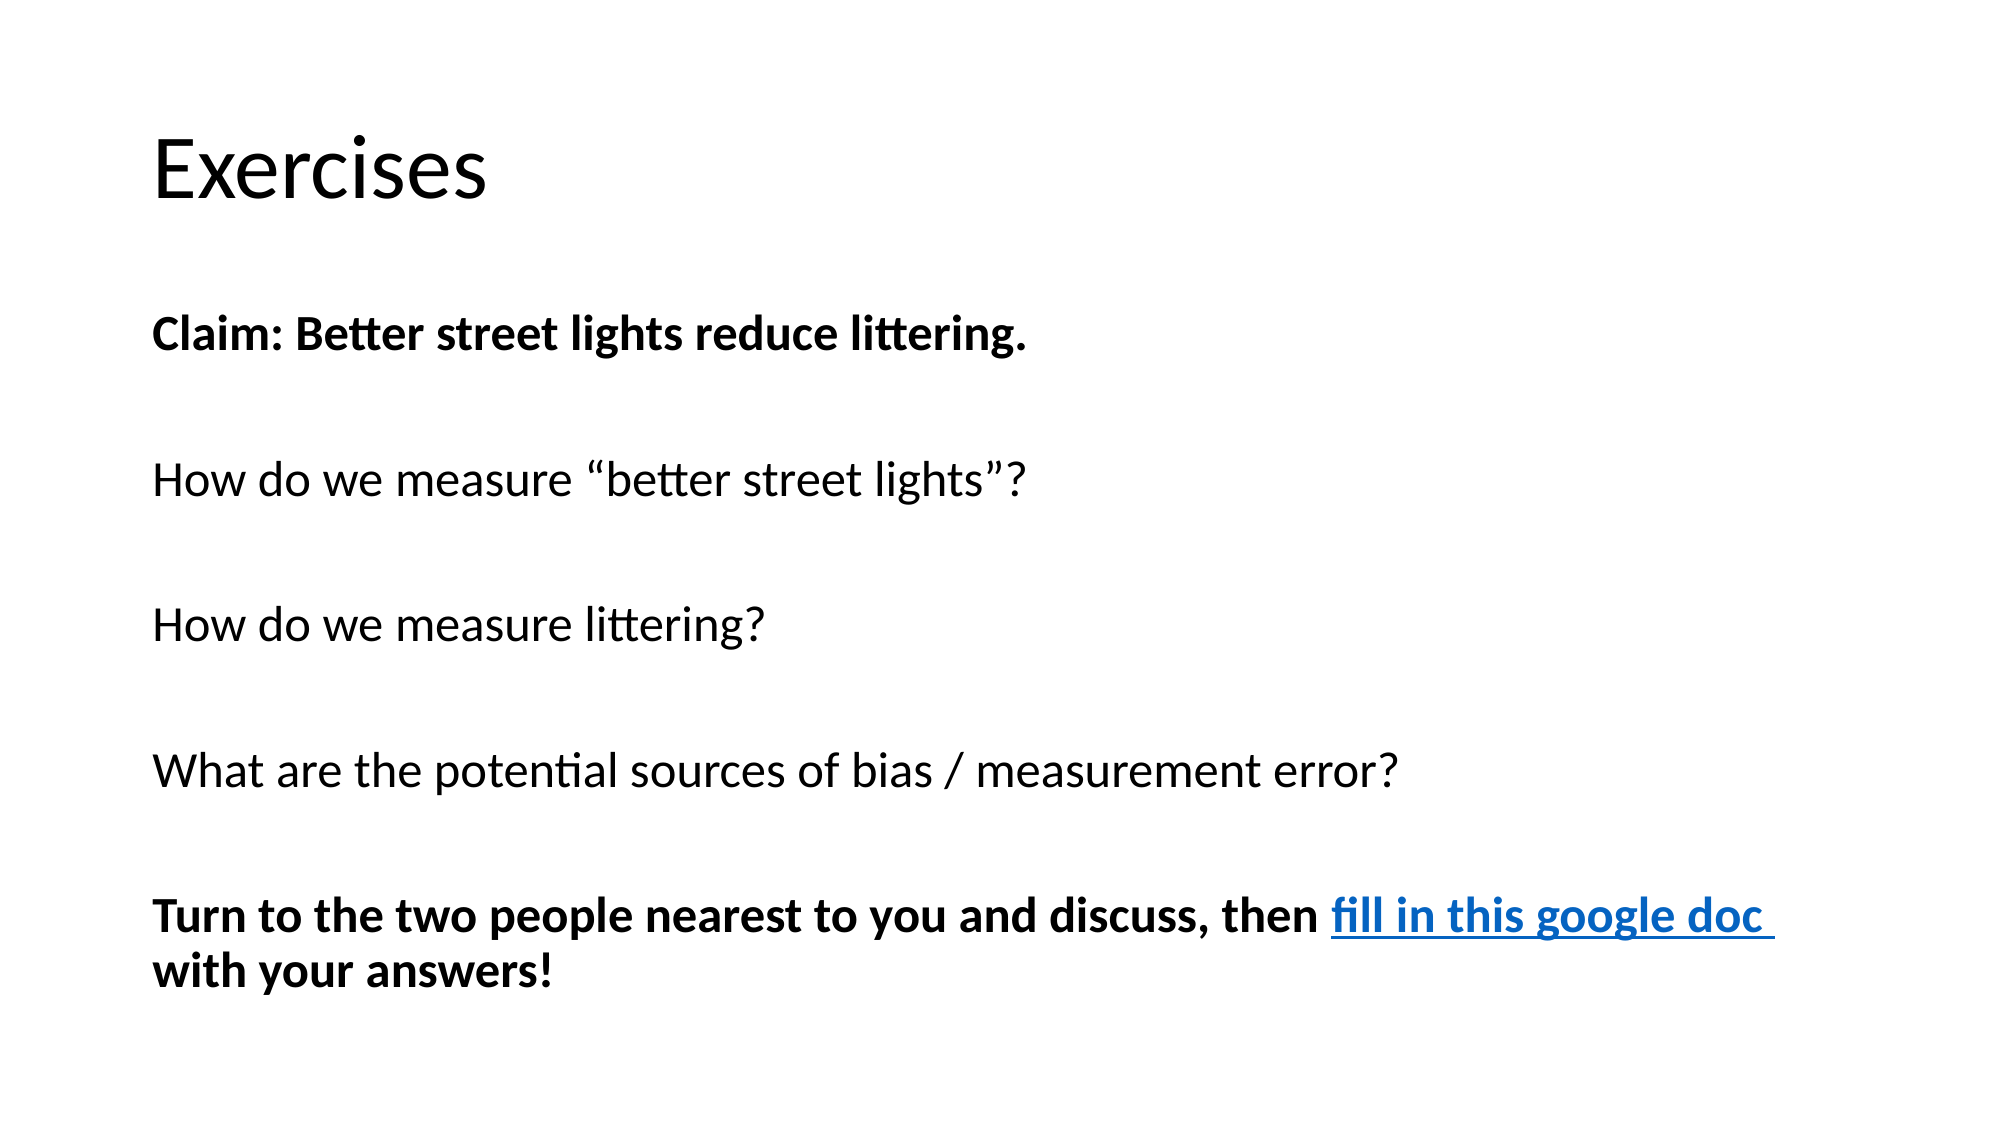

# Exercises
Claim: Better street lights reduce littering.

How do we measure “better street lights”?

How do we measure littering?

What are the potential sources of bias / measurement error?

Turn to the two people nearest to you and discuss, then fill in this google doc with your answers!